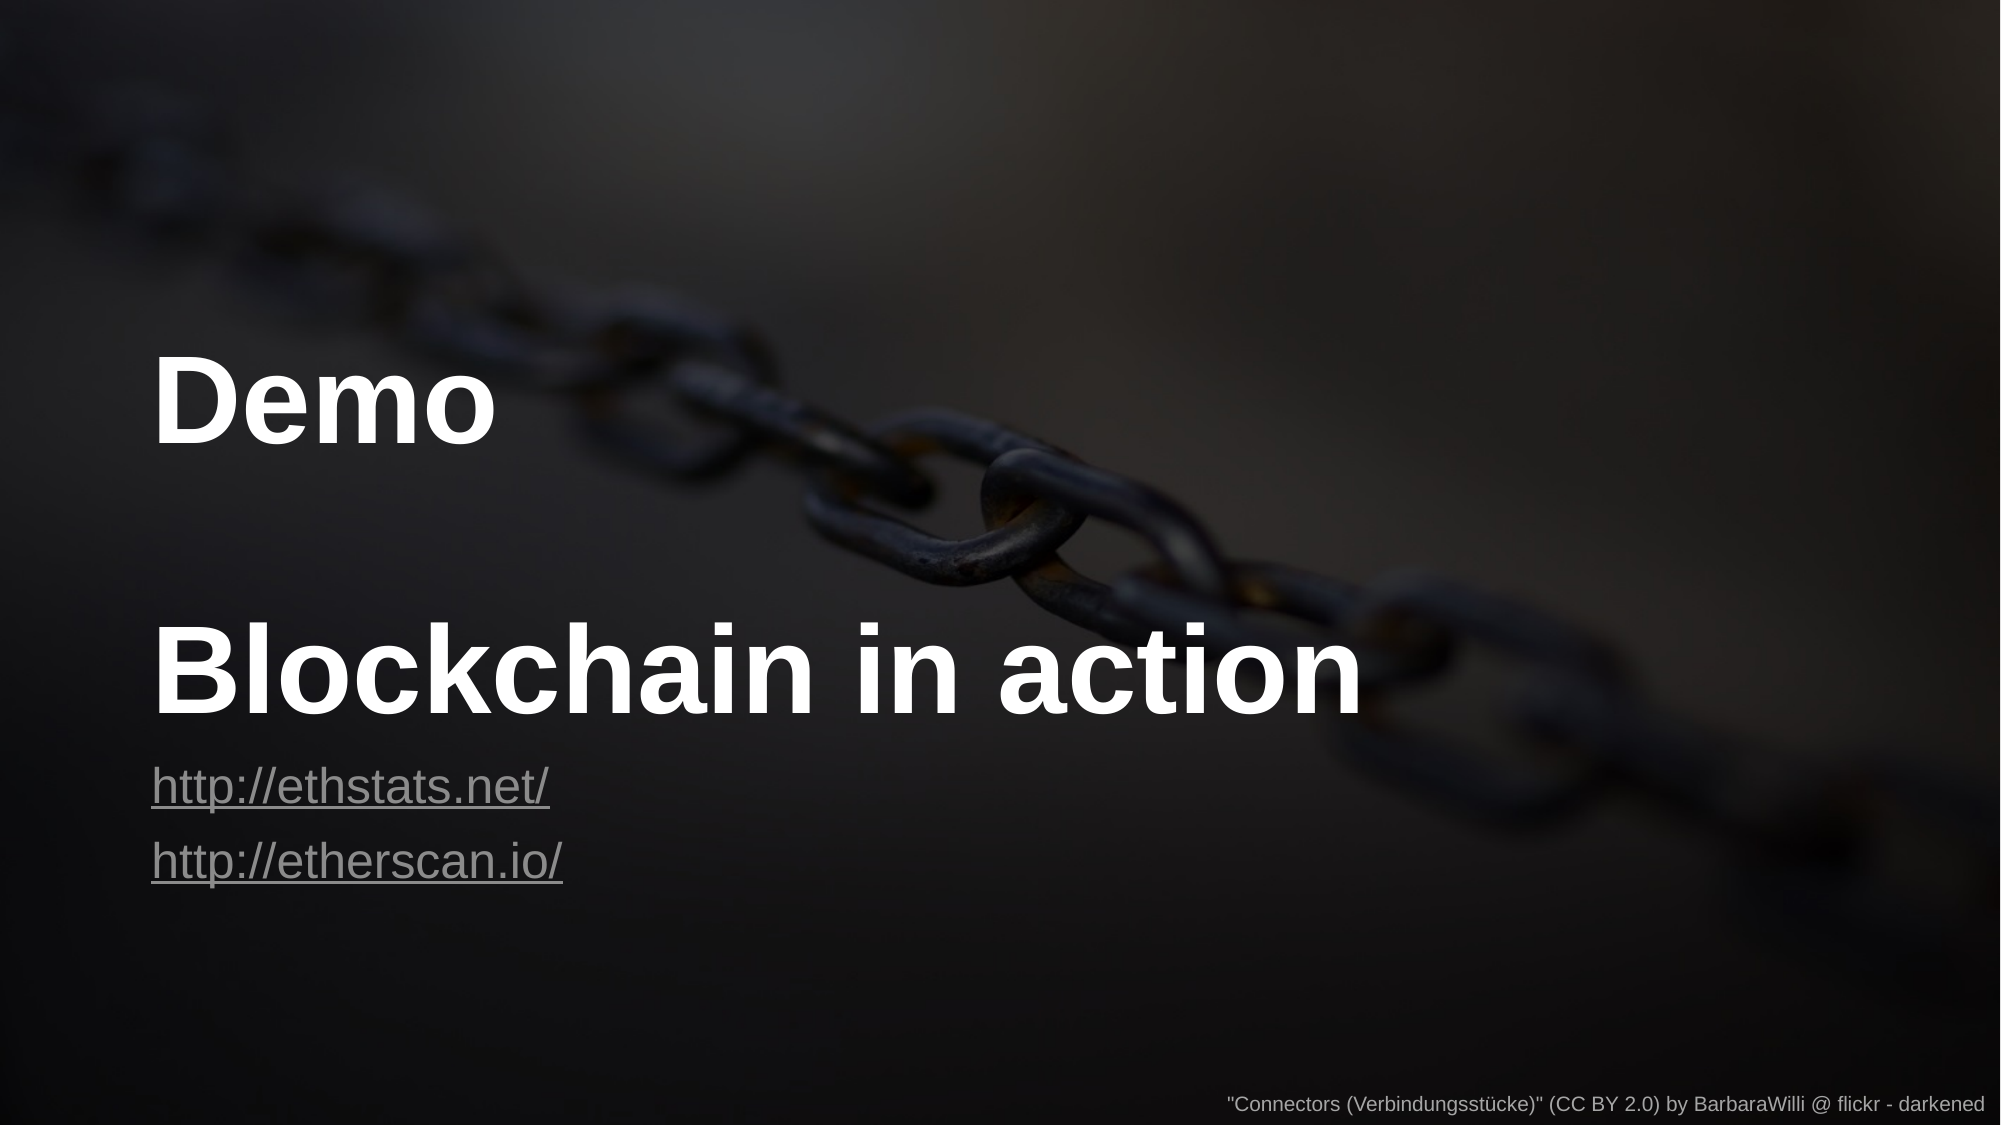

# Demo Blockchain in action
http://ethstats.net/
http://etherscan.io/